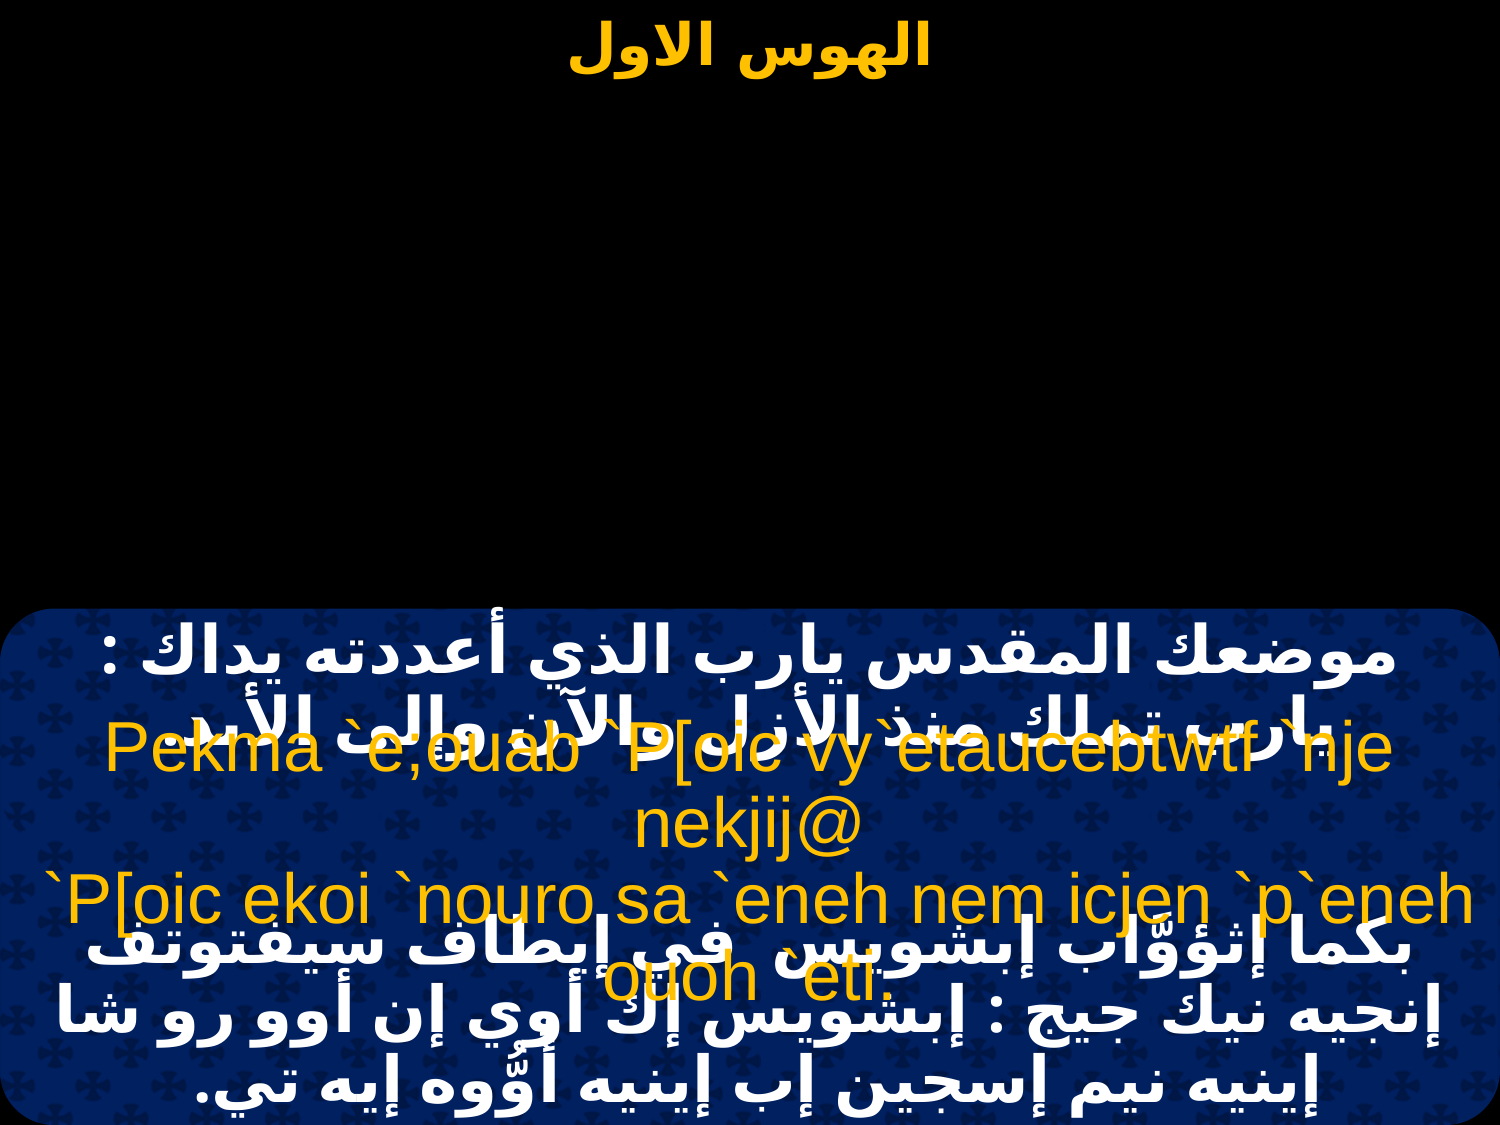

#
موضعك المقدس يارب الذي أعددته يداك : يارب تملك منذ الأزل والآن وإلى الأبد.
Pekma `e;ouab `P[oic vy`etaucebtwtf `nje nekjij@
 `P[oic ekoi `nouro sa `eneh nem icjen `p`eneh ouoh `eti.
بكما إثؤوَّاب إبشويس  في إيطاف سيفتوتف إنجيه نيك جيج : إبشويس إك أوي إن أوو رو شا إينيه نيم إسجين إب إينيه أُوُّوه إيه تي.